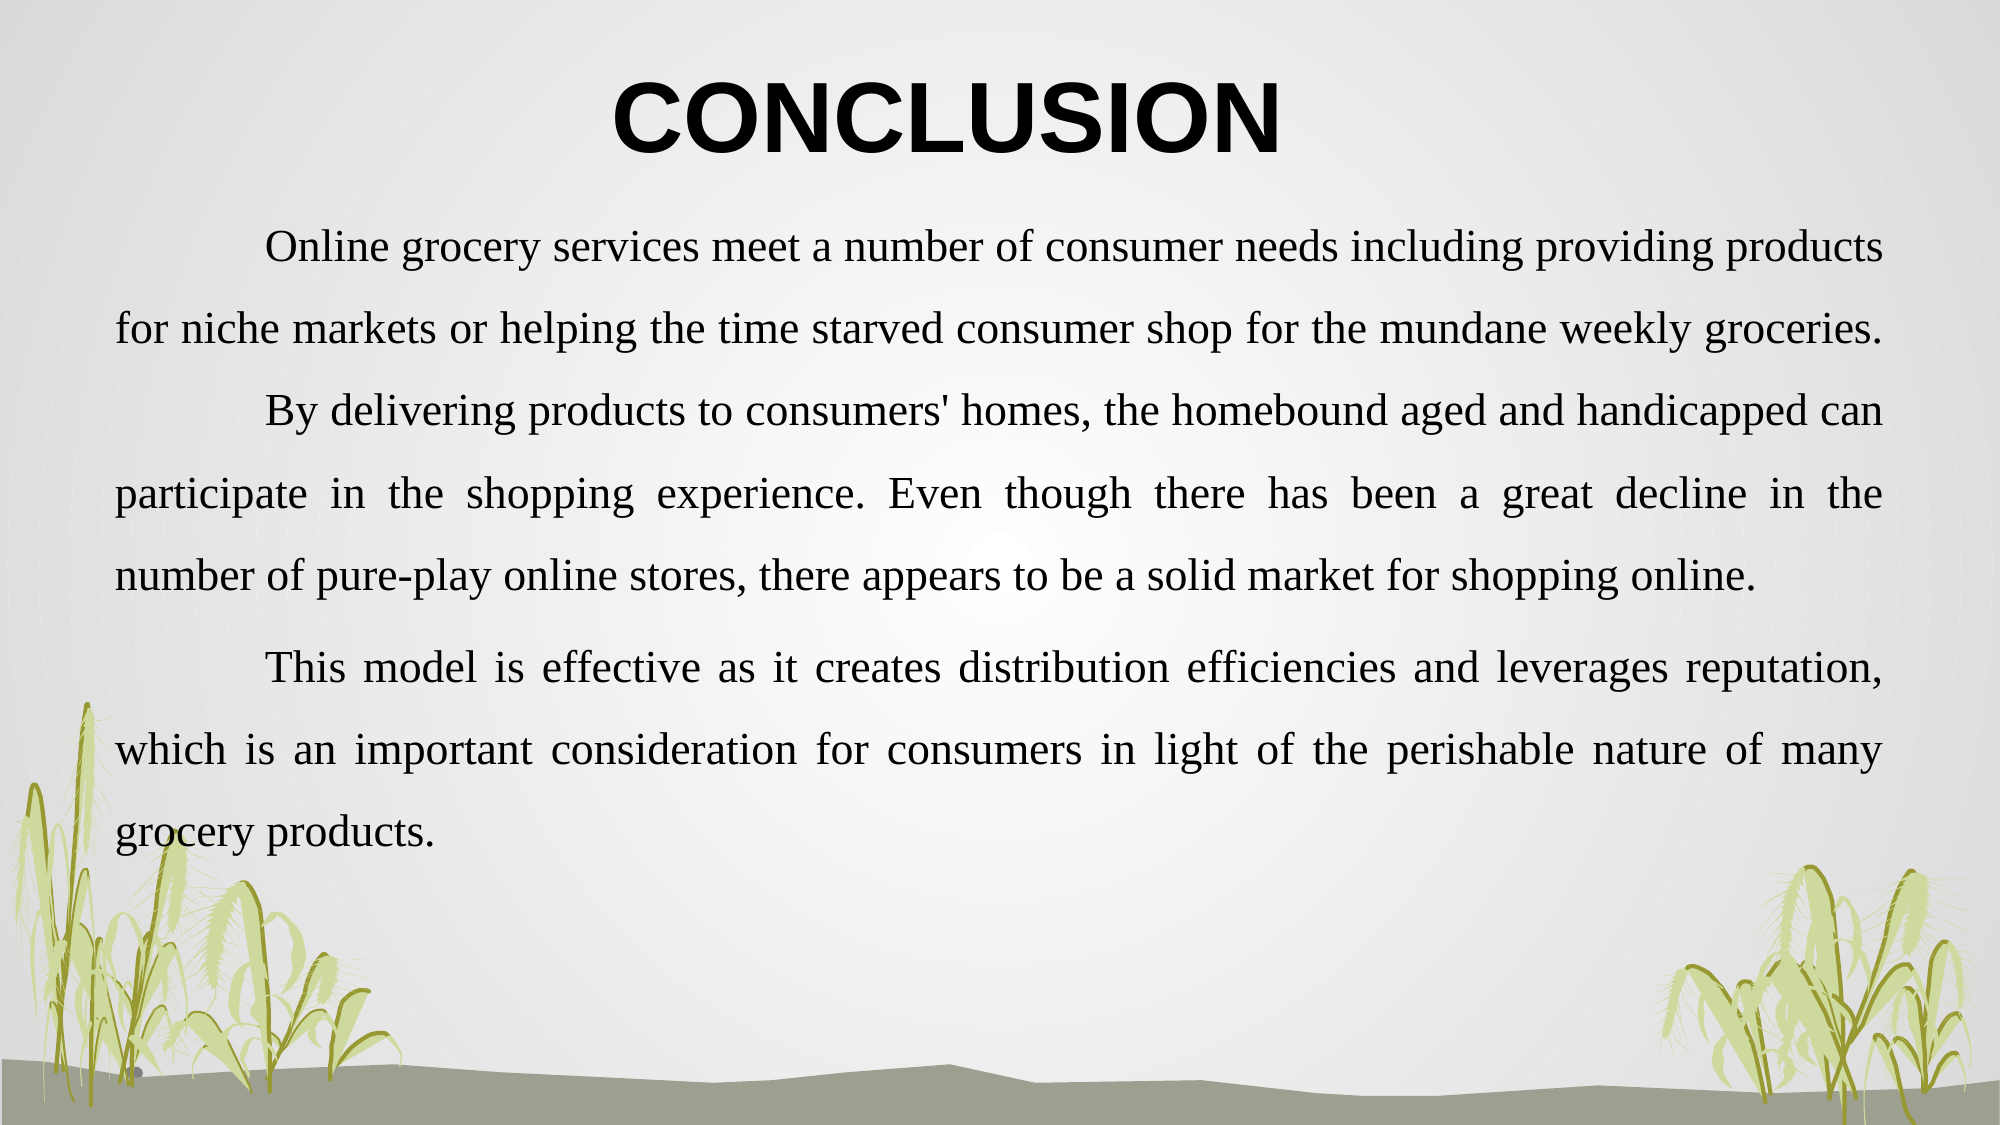

# CONCLUSION
	Online grocery services meet a number of consumer needs including providing products for niche markets or helping the time starved consumer shop for the mundane weekly groceries. 	By delivering products to consumers' homes, the homebound aged and handicapped can participate in the shopping experience. Even though there has been a great decline in the number of pure-play online stores, there appears to be a solid market for shopping online.
	This model is effective as it creates distribution efficiencies and leverages reputation, which is an important consideration for consumers in light of the perishable nature of many grocery products.